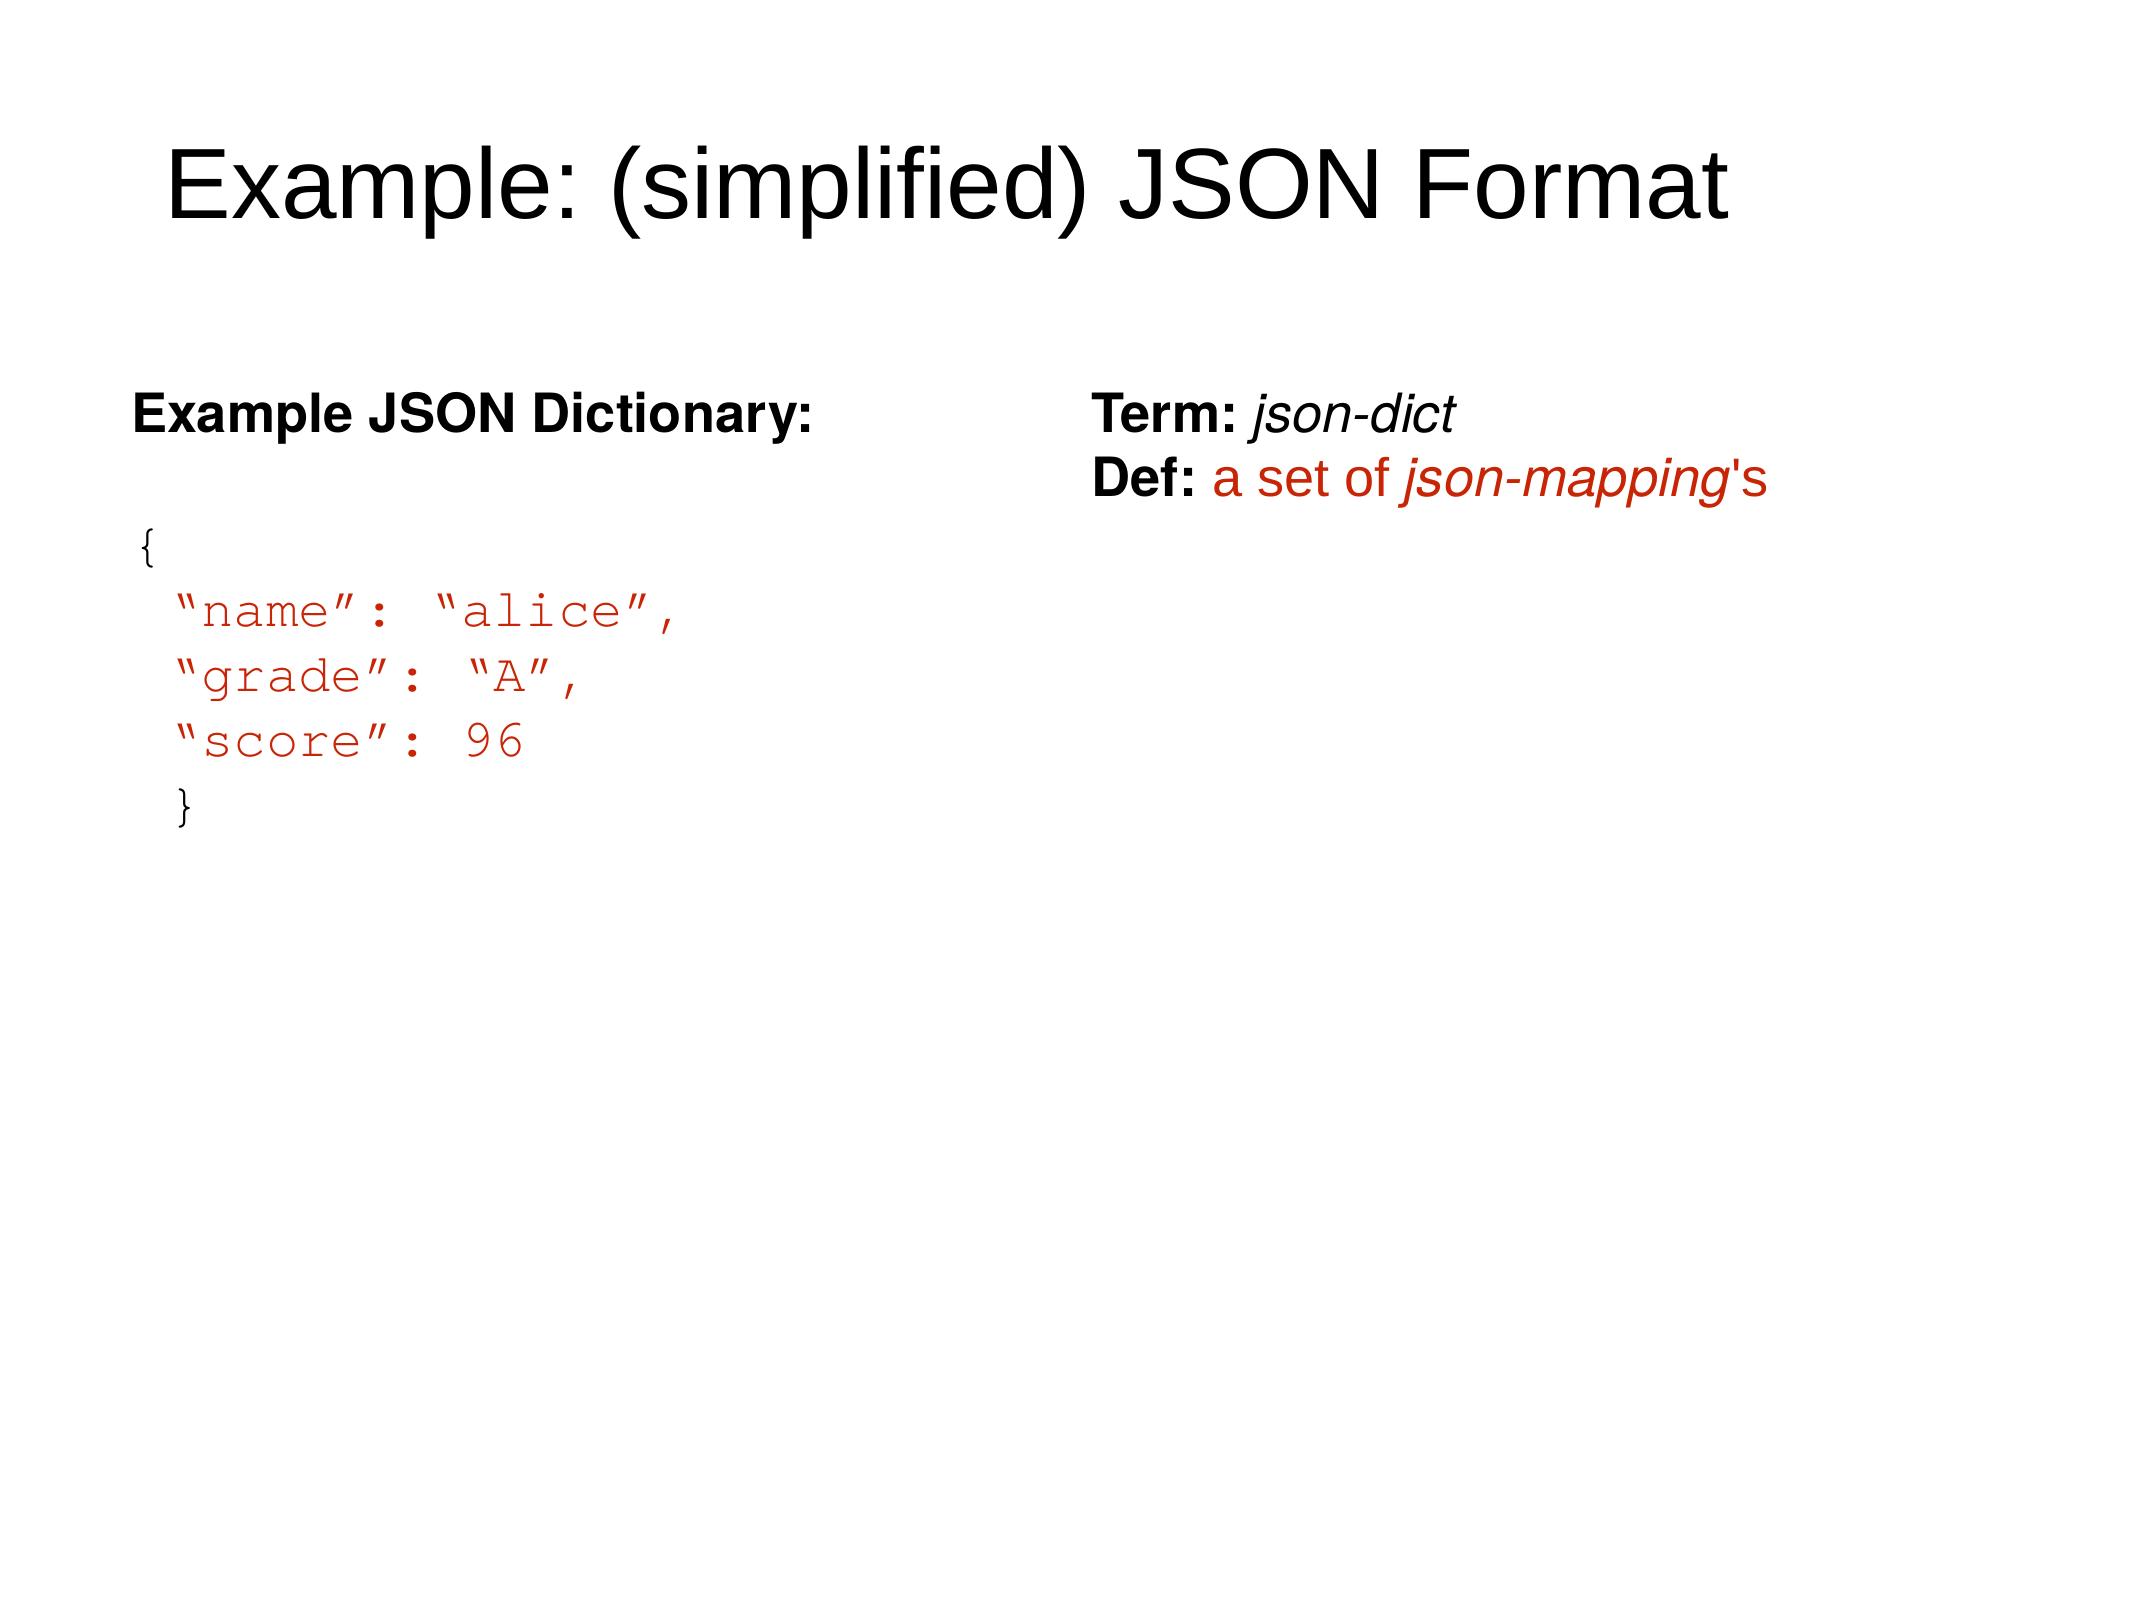

# Example: (simplified) JSON Format
Example JSON Dictionary:
{
“name”: “alice”,
“grade”: “A”,
“score”: 96
}
Term: json-dict
Def: a set of json-mapping's